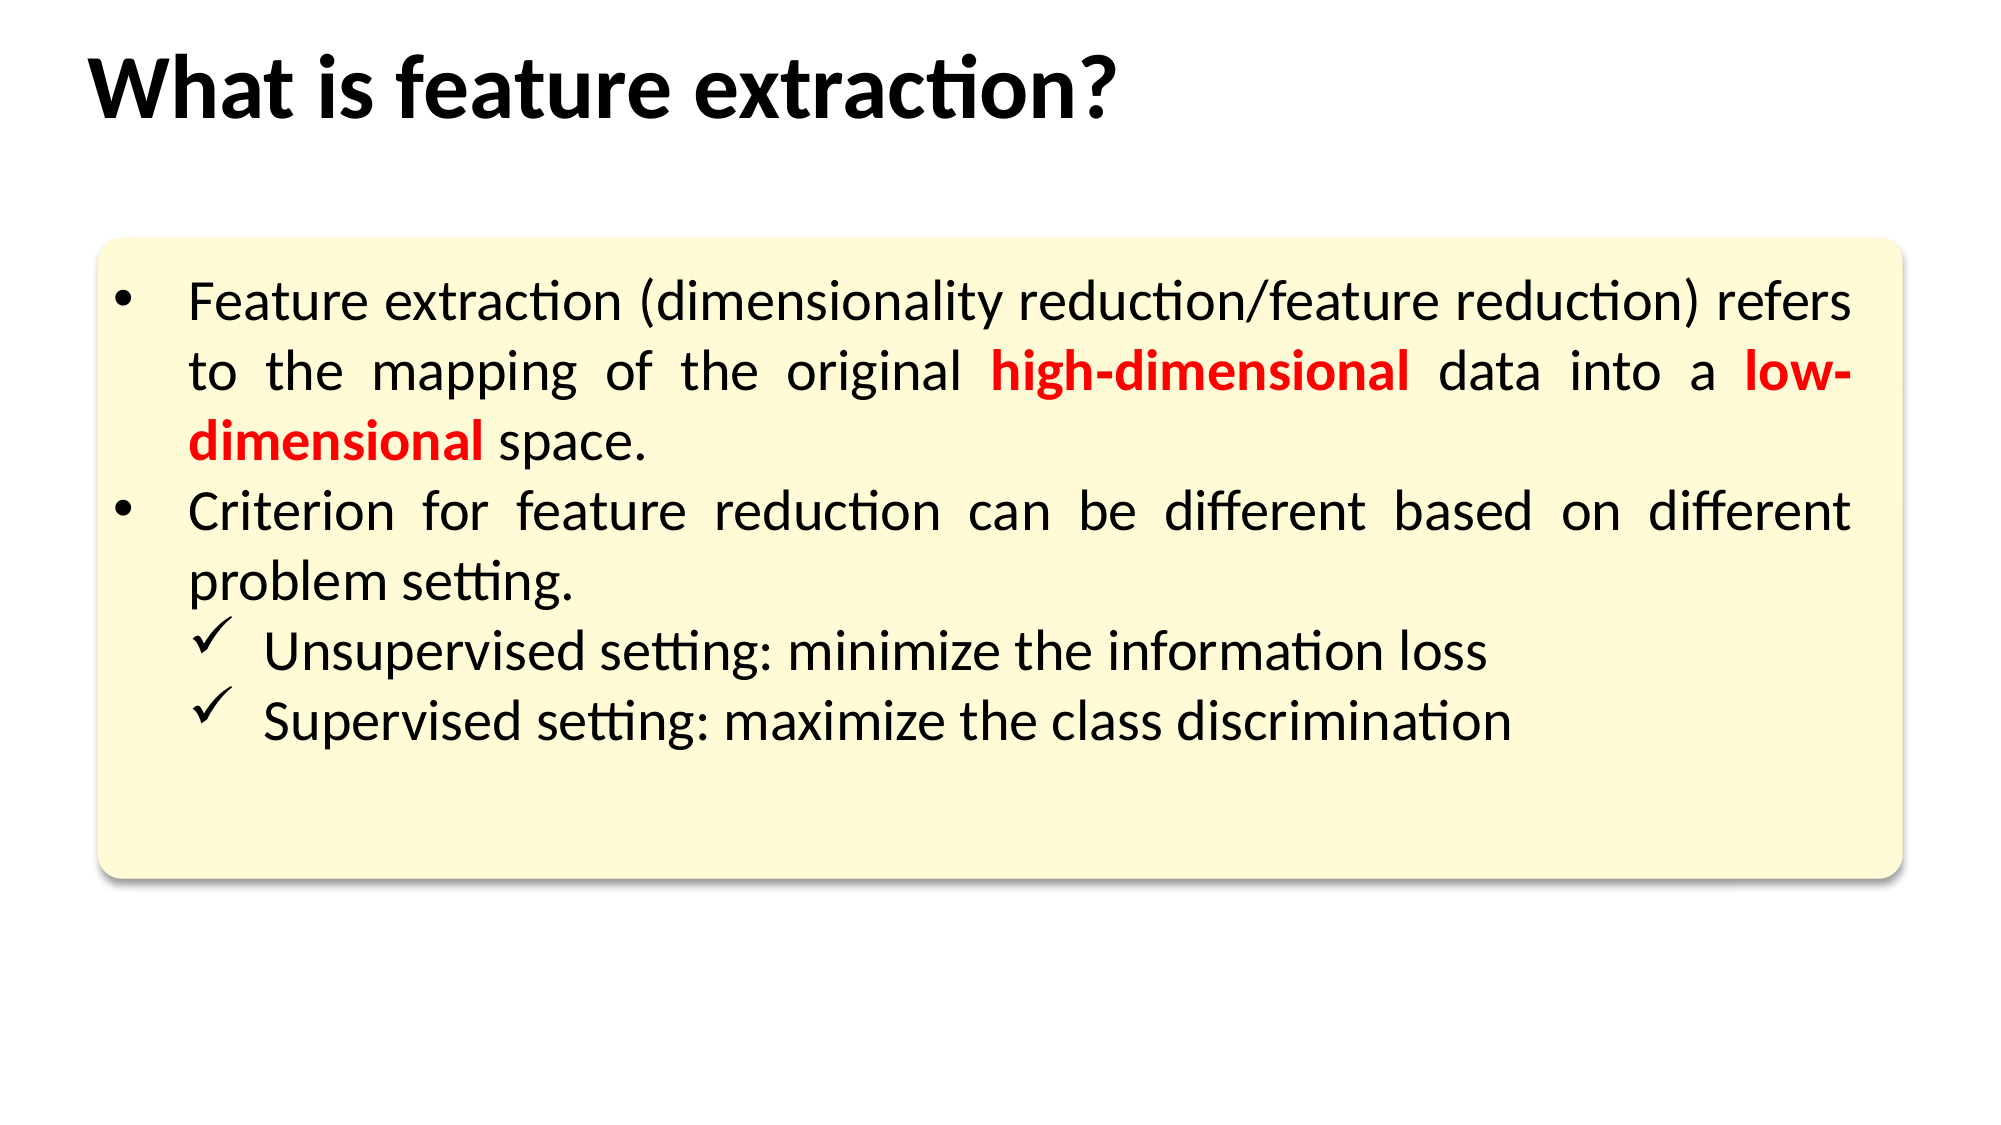

What is feature extraction?

Feature extraction (dimensionality reduction/feature reduction) refers to the mapping of the original high‐dimensional data into a low‐dimensional space.
Criterion for feature reduction can be different based on different problem setting.
Unsupervised setting: minimize the information loss
Supervised setting: maximize the class discrimination